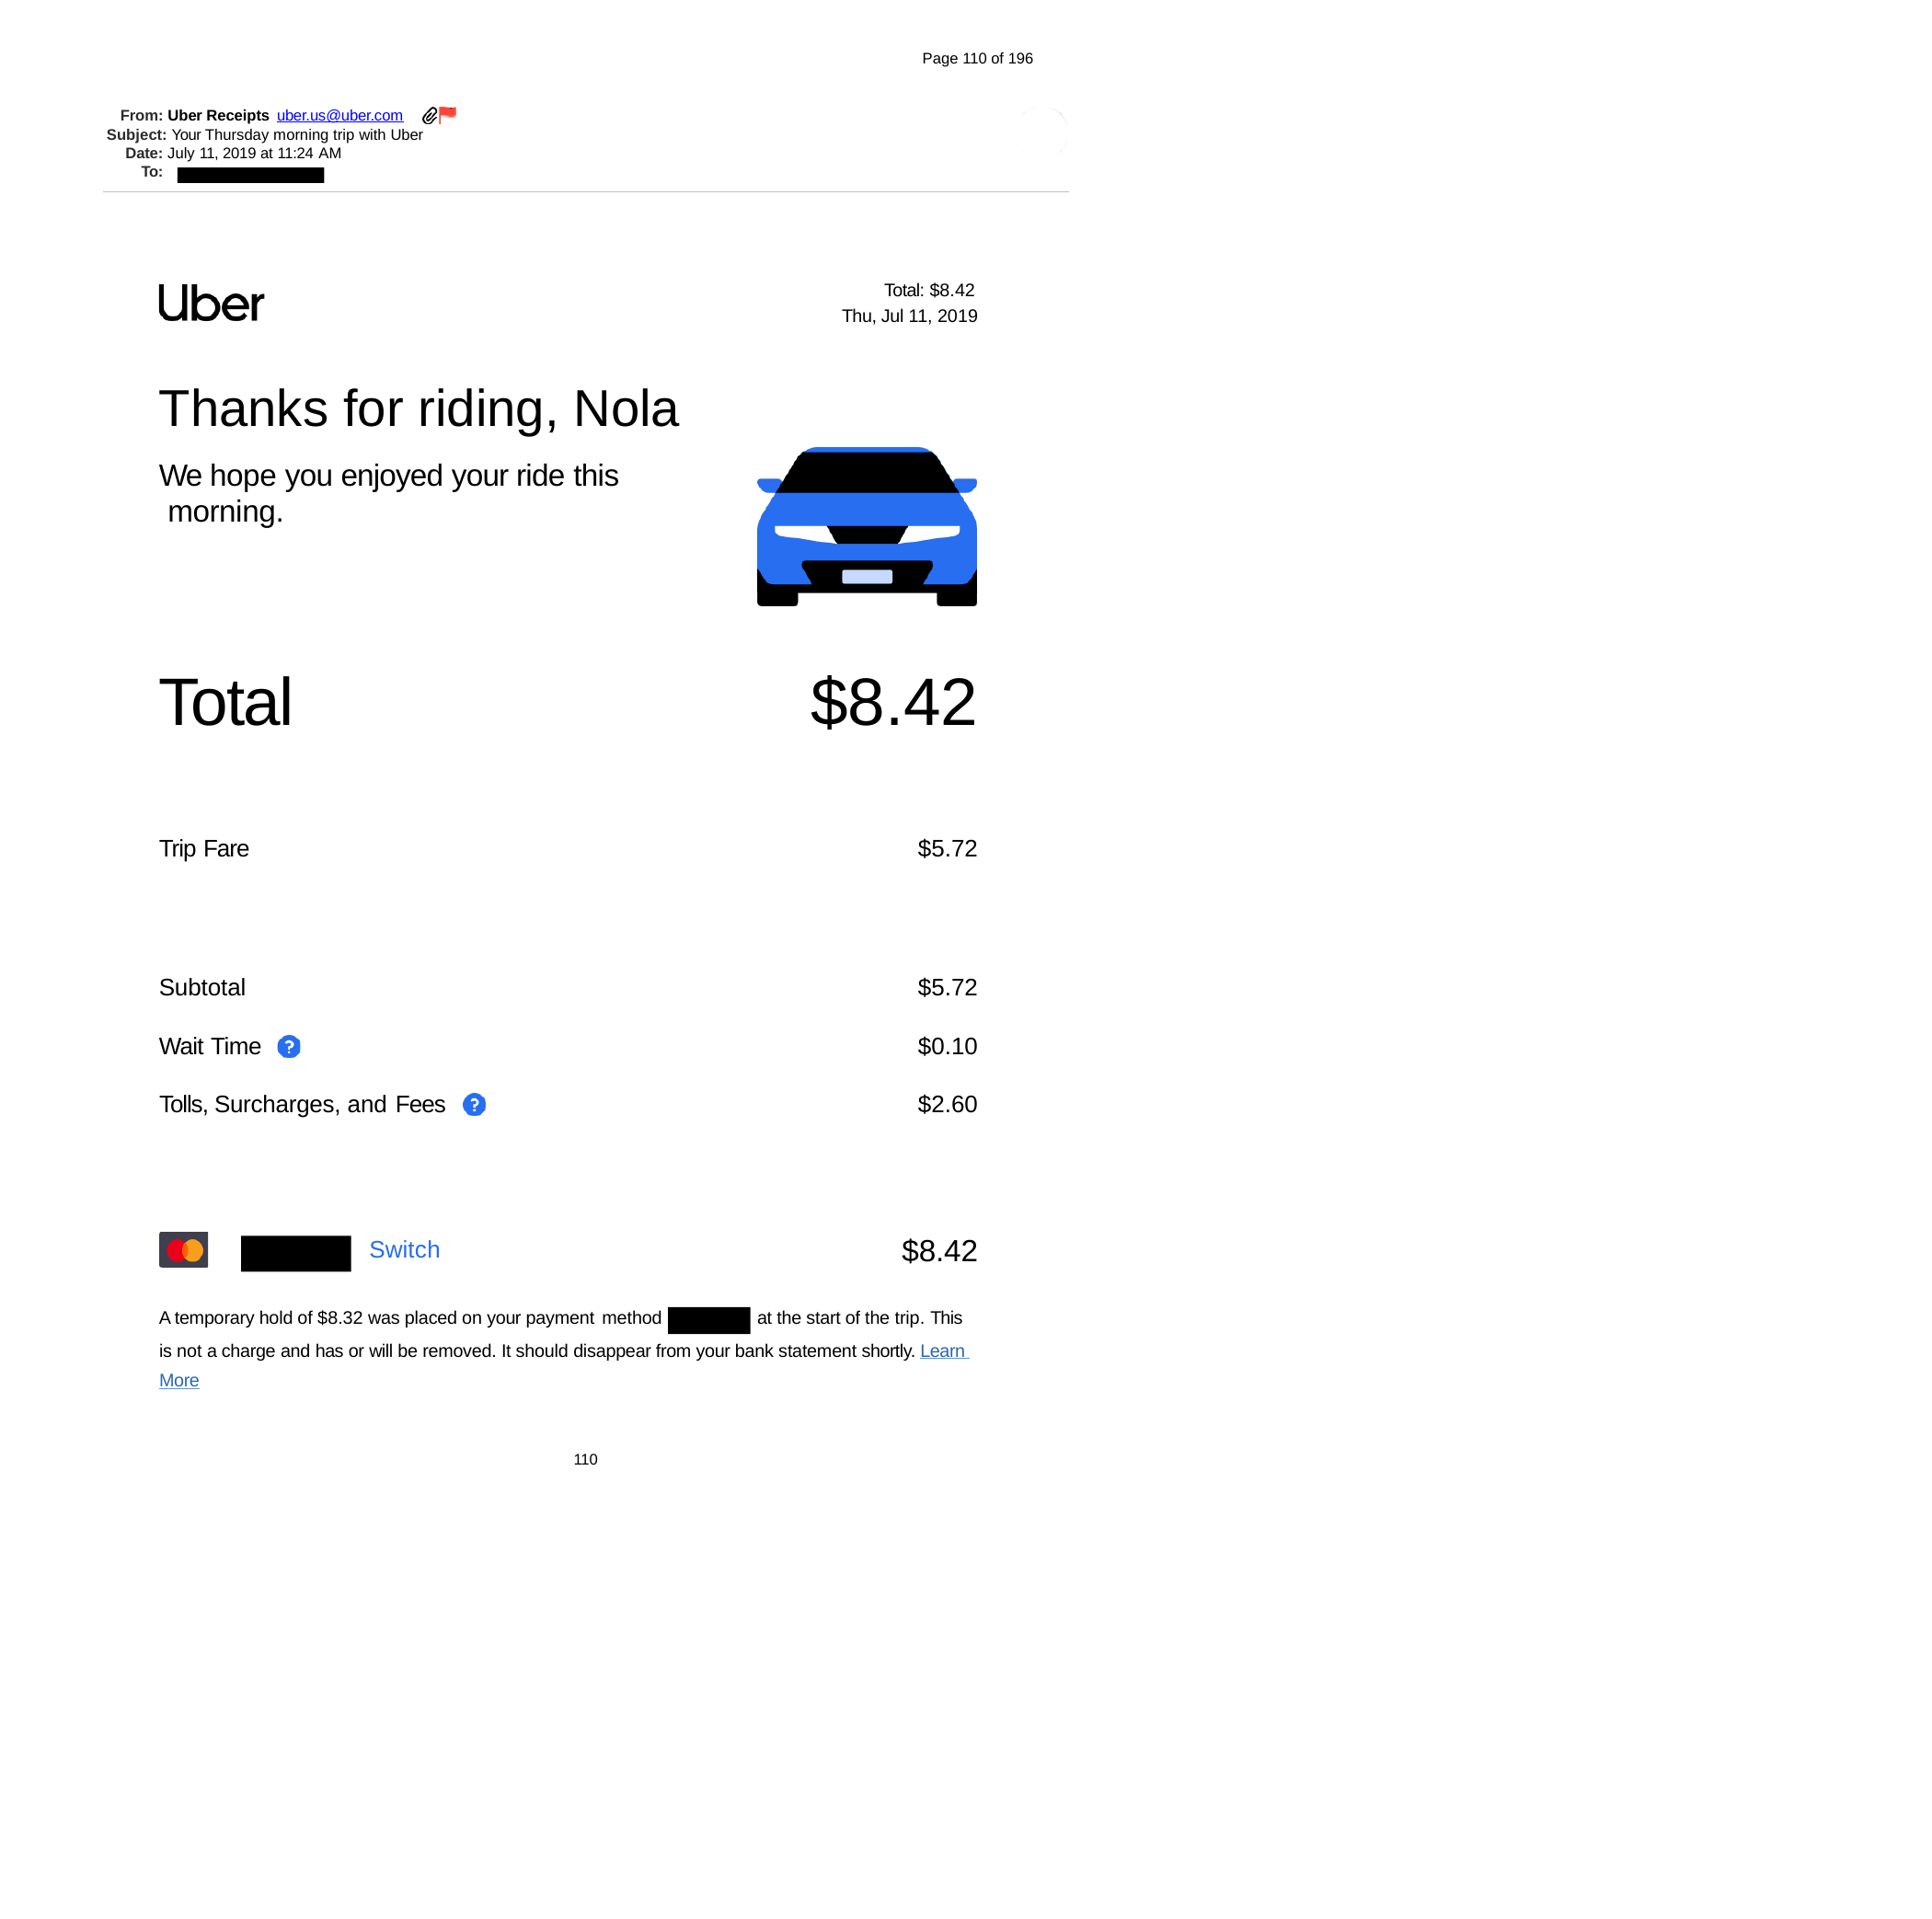

Page 110 of 196
From: Uber Receipts uber.us@uber.com
Subject: Your Thursday morning trip with Uber
Date: July 11, 2019 at 11:24 AM
To:

Total: $8.42

| Thanks for riding, Nola We hope you enjoyed your ride this morning. | Thu, Jul 11, 2019 |
| --- | --- |
| Total | $8.42 |
| Trip Fare | $5.72 |
| Subtotal | $5.72 |
| Wait Time | $0.10 |
| Tolls, Surcharges, and Fees | $2.60 |
| Switch | $8.42 |
|  |  |
| A temporary hold of $8.32 was placed on your payment method | at the start of the trip. This |

is not a charge and has or will be removed. It should disappear from your bank statement shortly. Learn  More
110